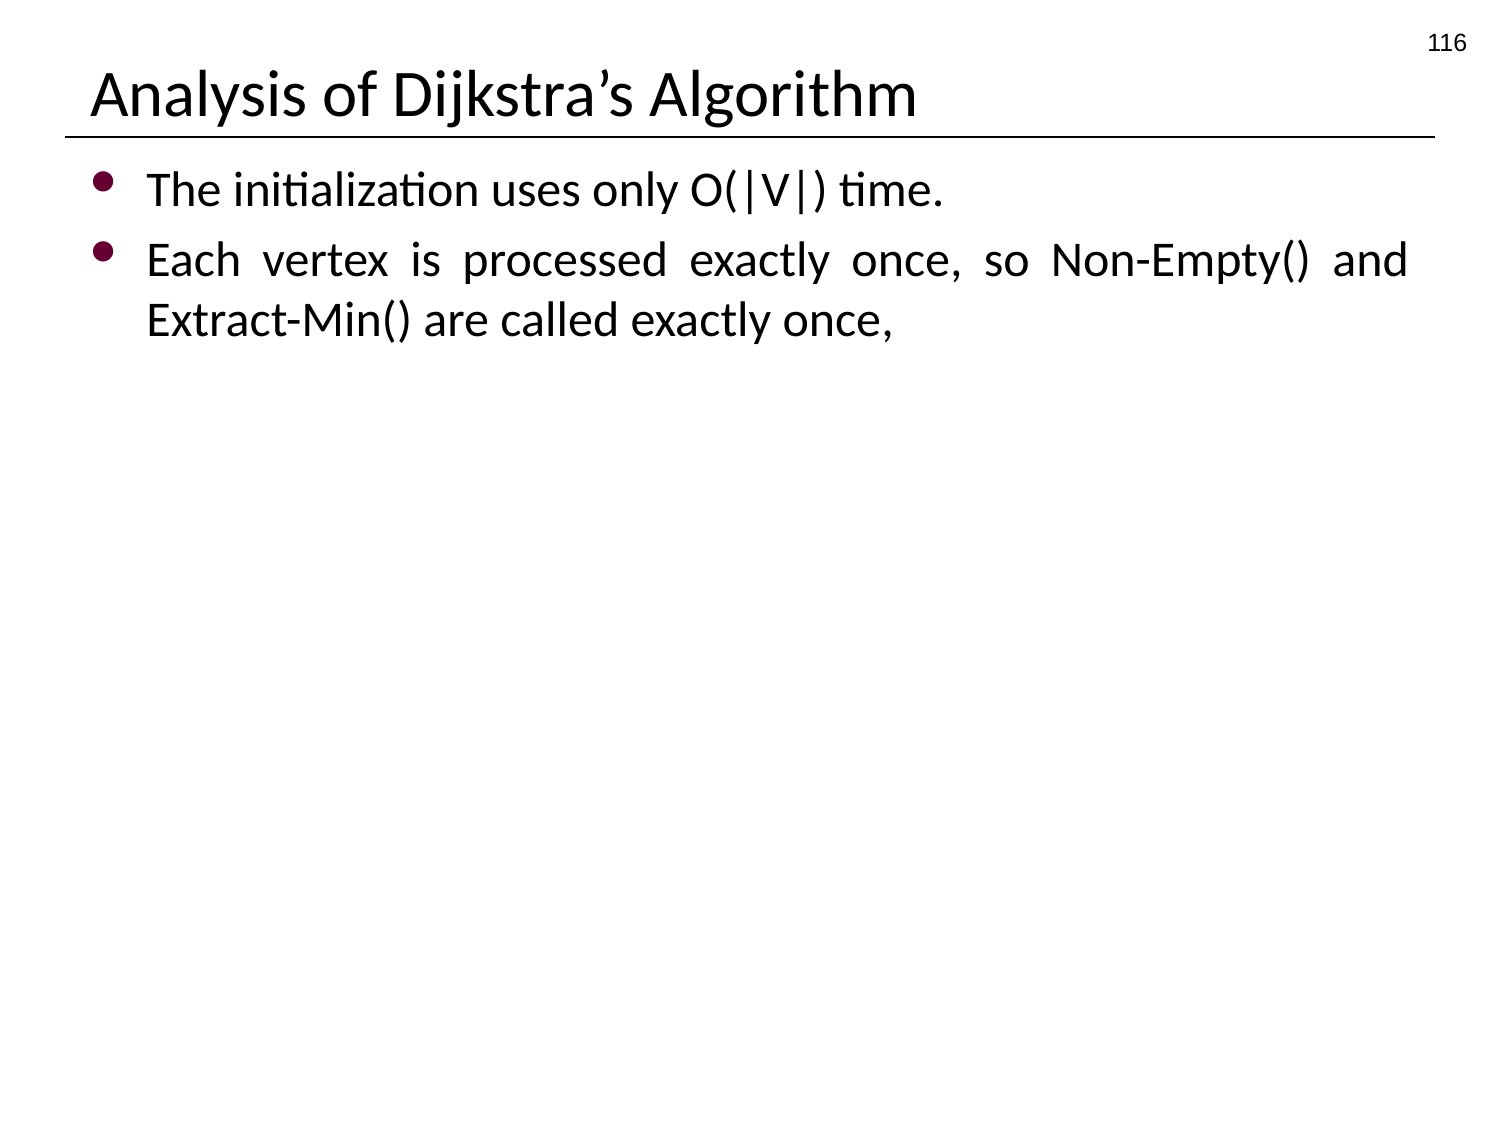

116
# Analysis of Dijkstra’s Algorithm
The initialization uses only O(|V|) time.
Each vertex is processed exactly once, so Non-Empty() and Extract-Min() are called exactly once,